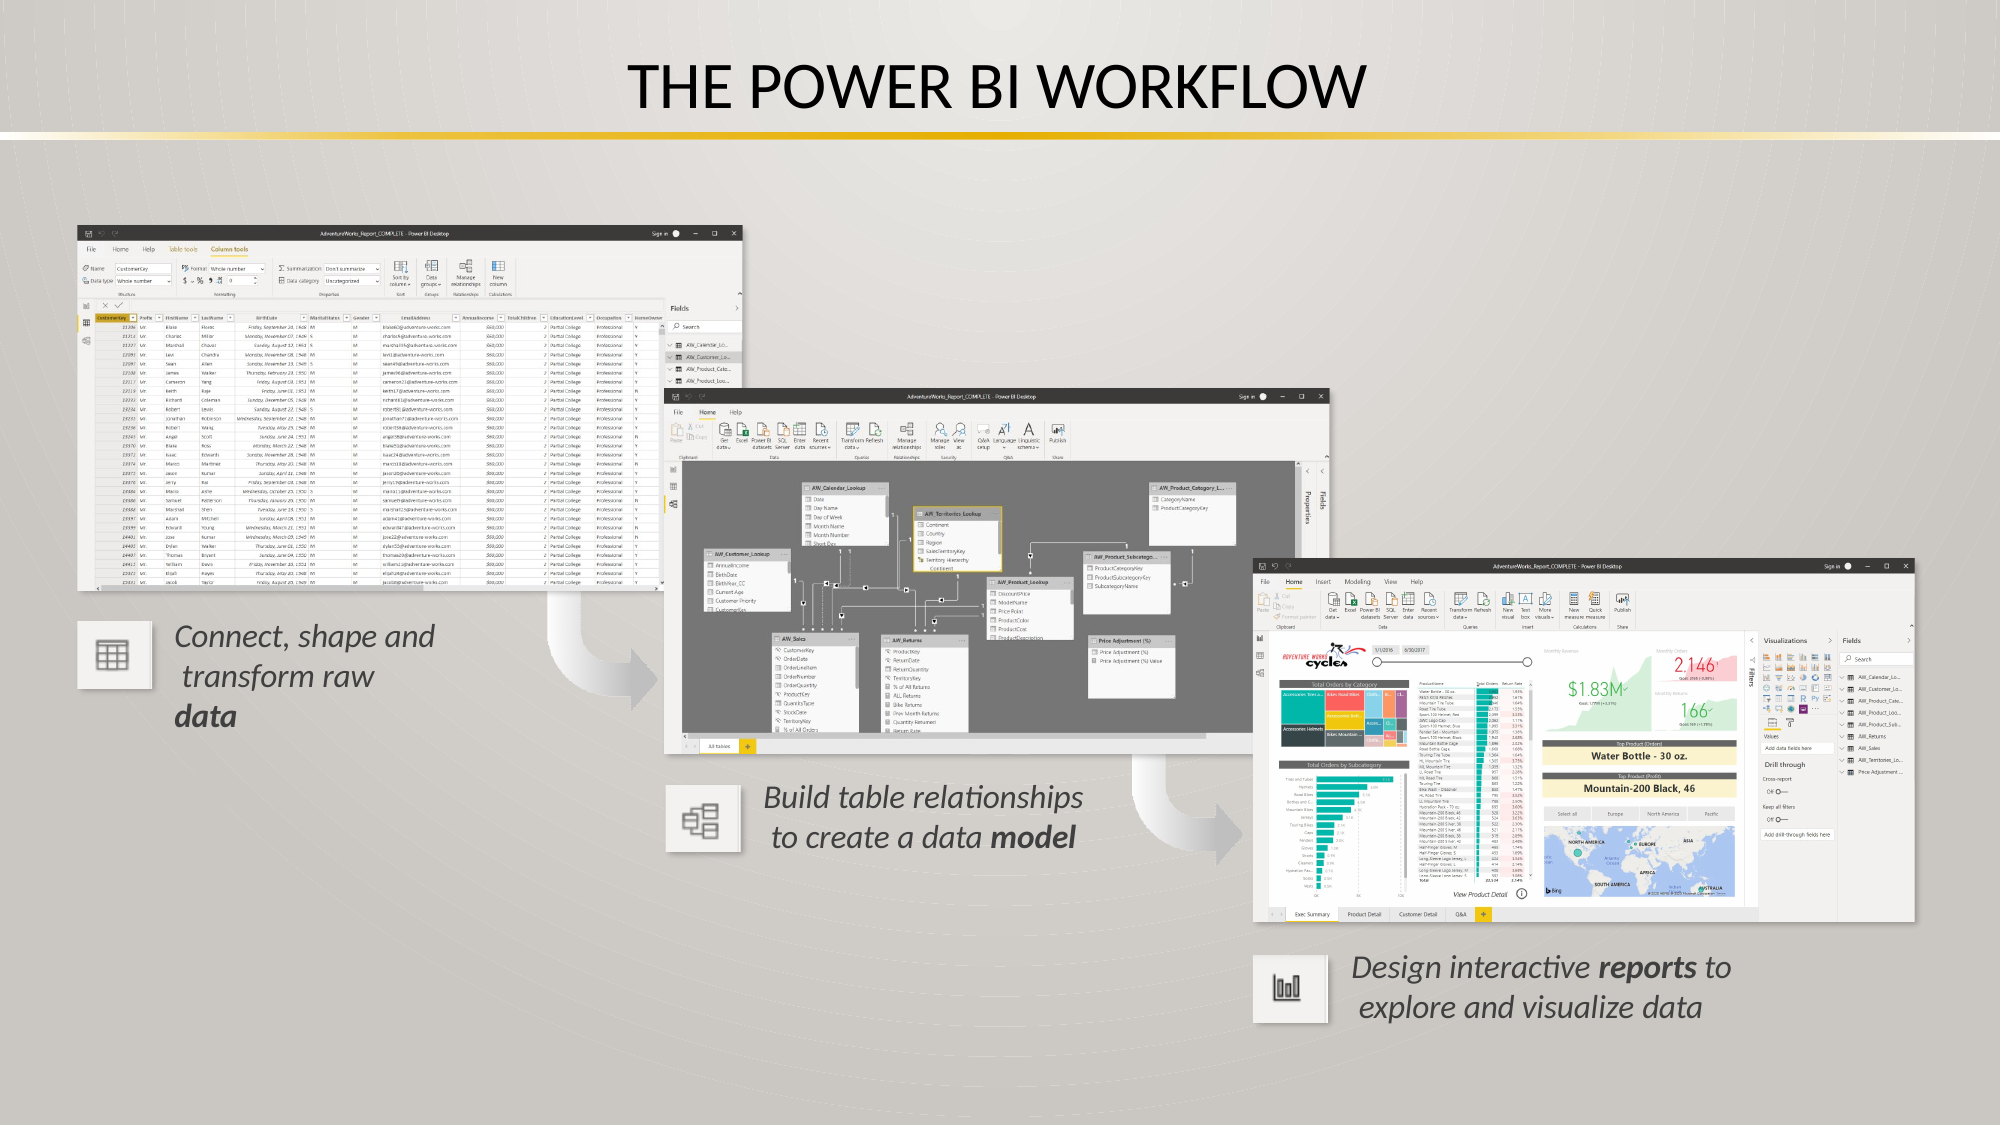

# THE POWER BI WORKFLOW

Connect, shape and  transform raw data

Build table relationships  to create a data model
Design interactive reports to  explore and visualize data